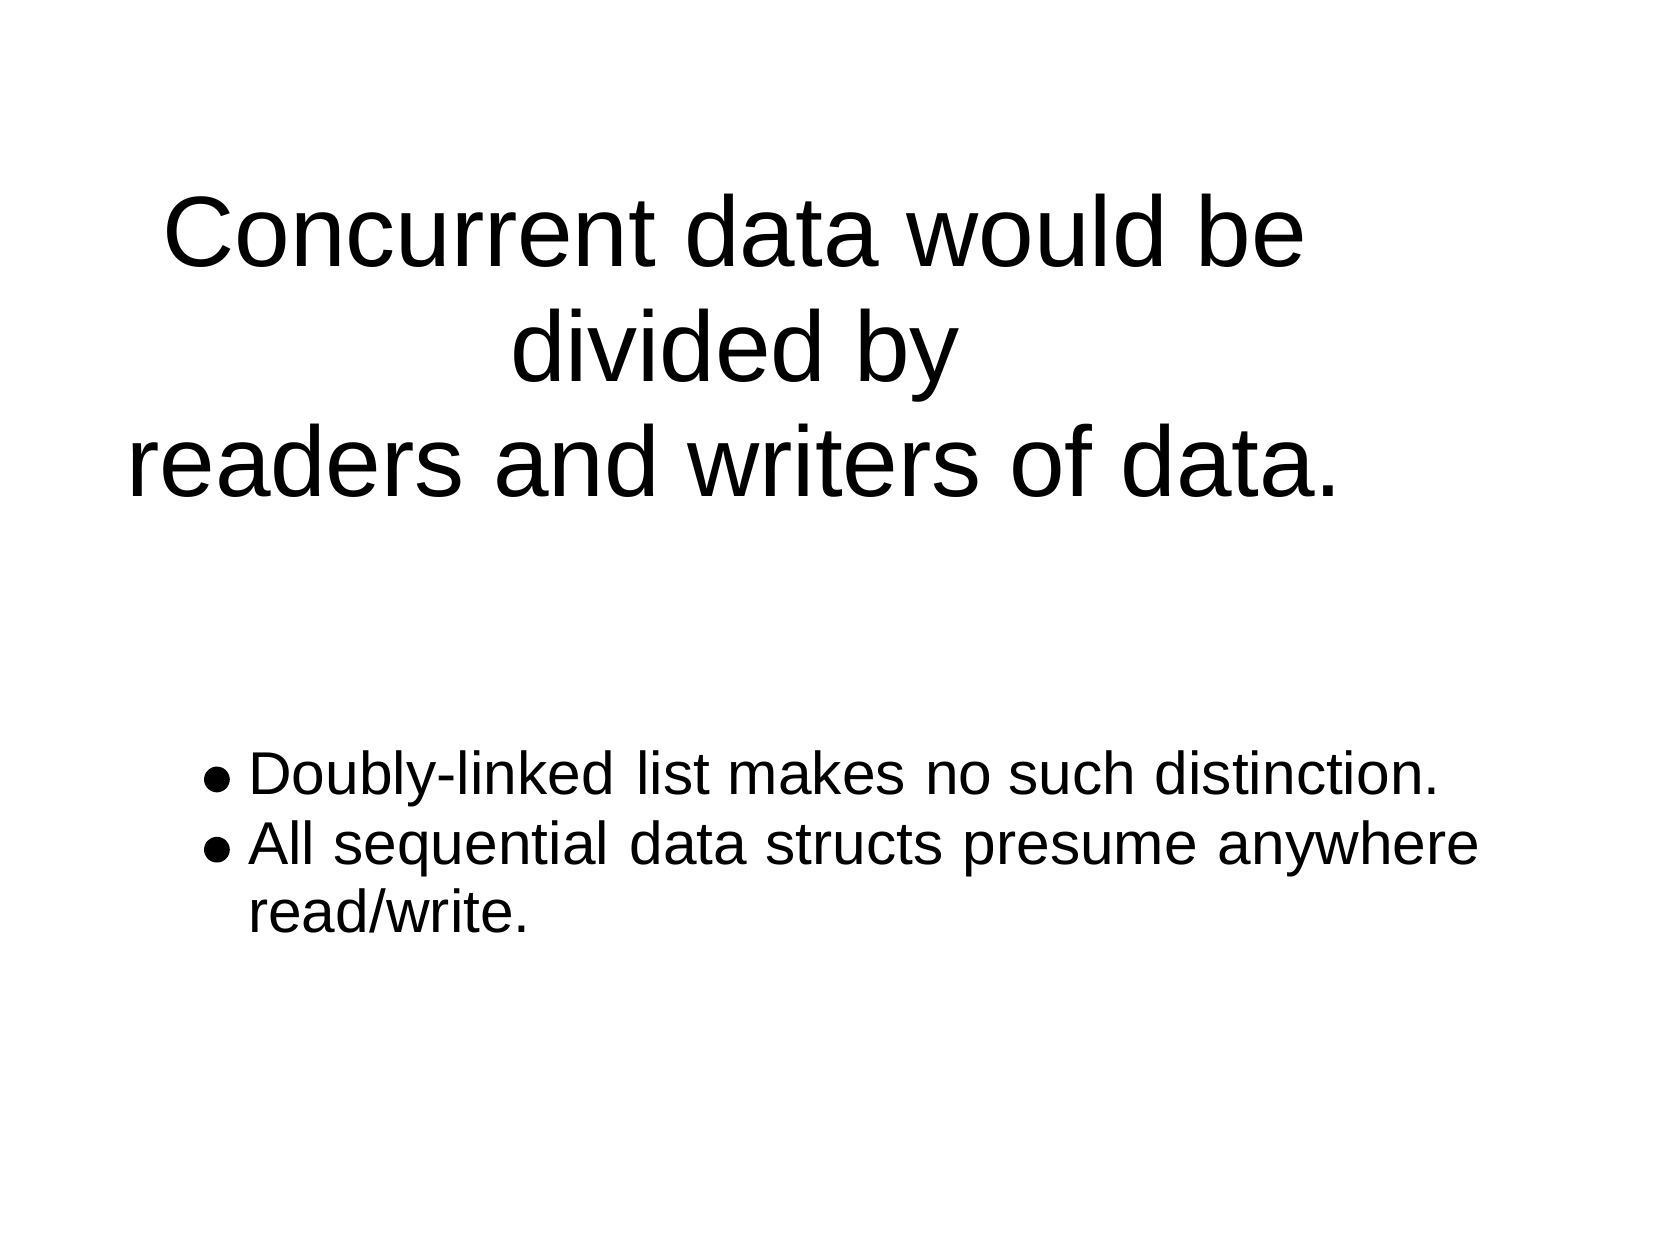

Concurrent
data
would
be
divided
by
readers
and
writers
of
data.
Doubly-linked list makes no
such distinction.

All sequential data structs presume anywhere
read/write.